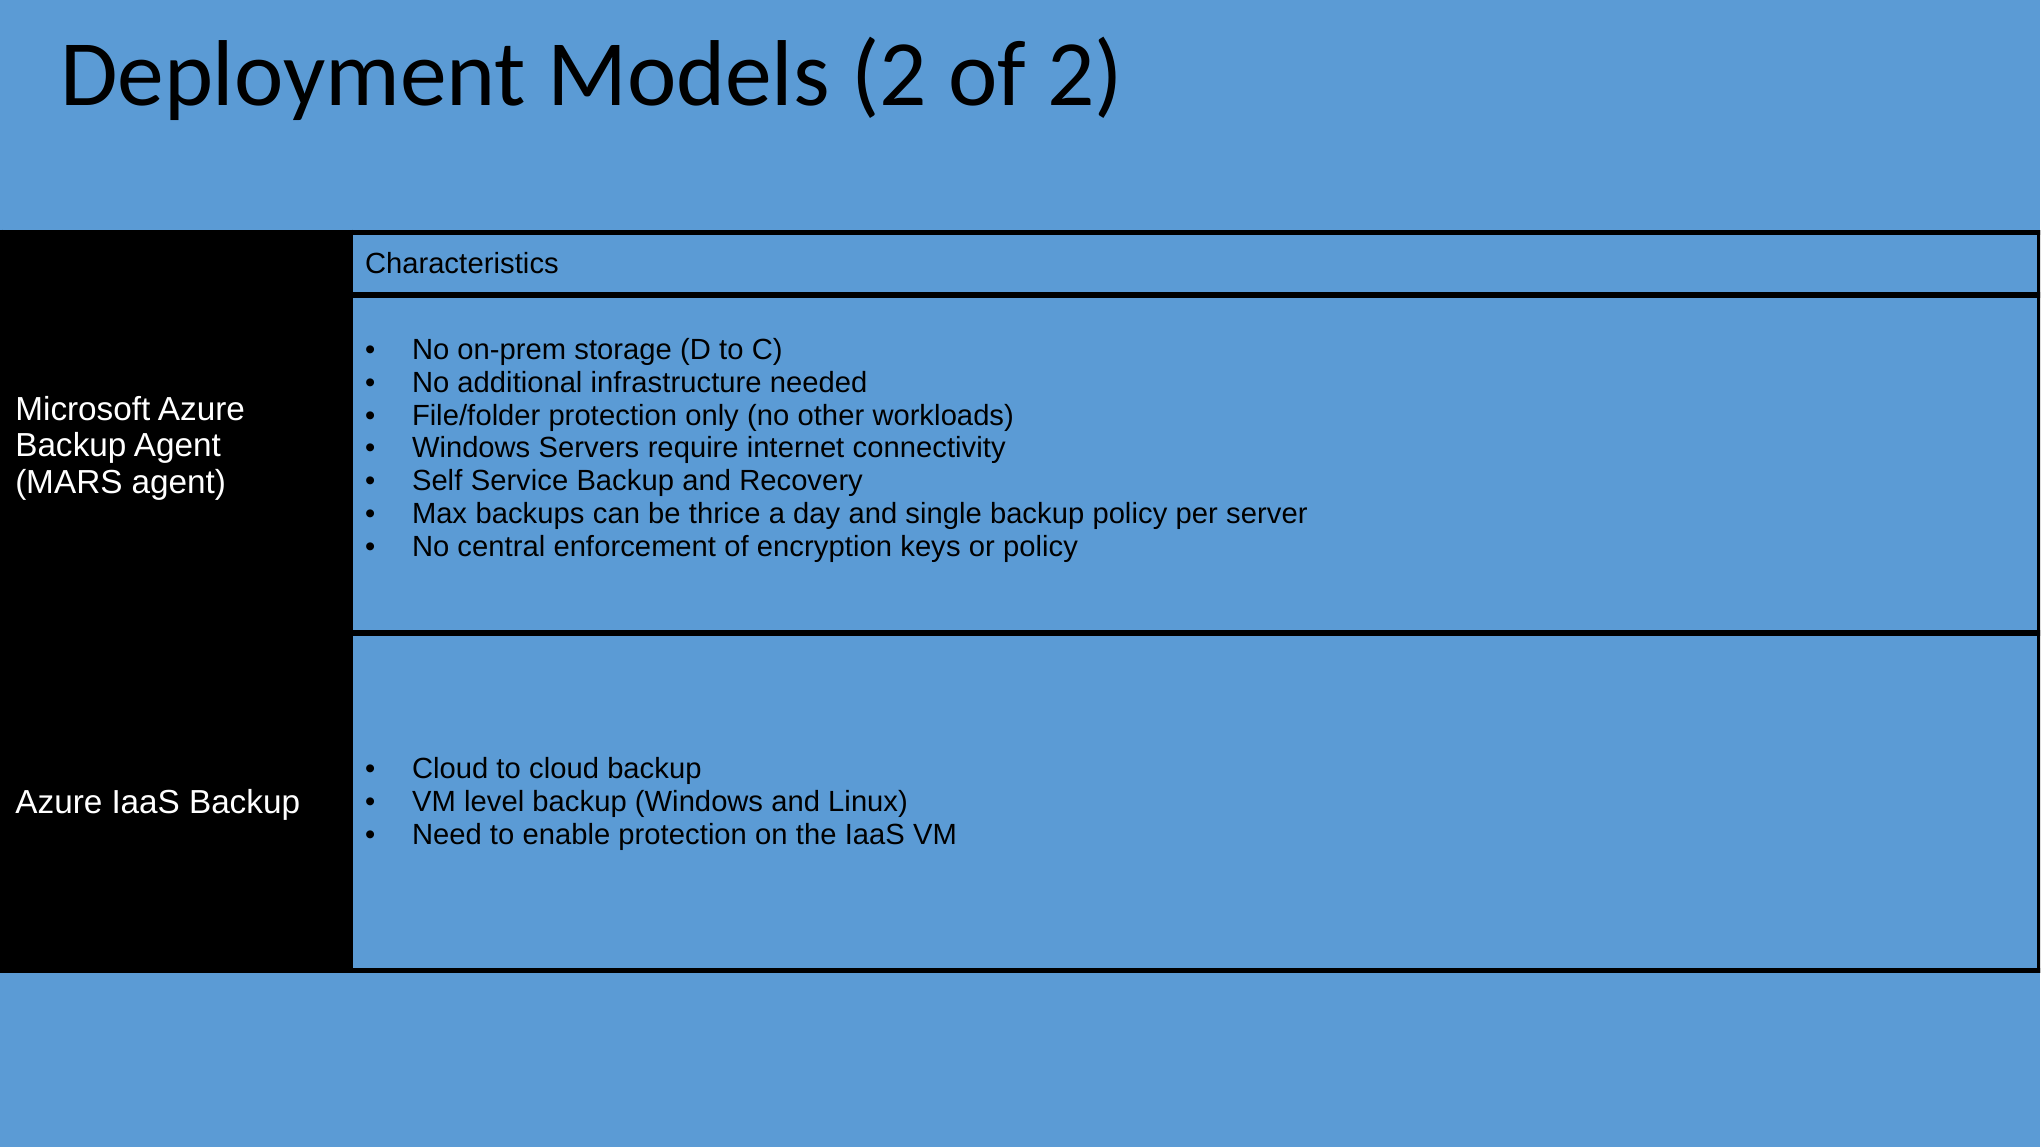

# Deployment Models (2 of 2)
|  | Characteristics |
| --- | --- |
| Microsoft Azure Backup Agent (MARS agent) | No on-prem storage (D to C) No additional infrastructure needed File/folder protection only (no other workloads) Windows Servers require internet connectivity Self Service Backup and Recovery Max backups can be thrice a day and single backup policy per server No central enforcement of encryption keys or policy |
| Azure IaaS Backup | Cloud to cloud backup VM level backup (Windows and Linux) Need to enable protection on the IaaS VM |